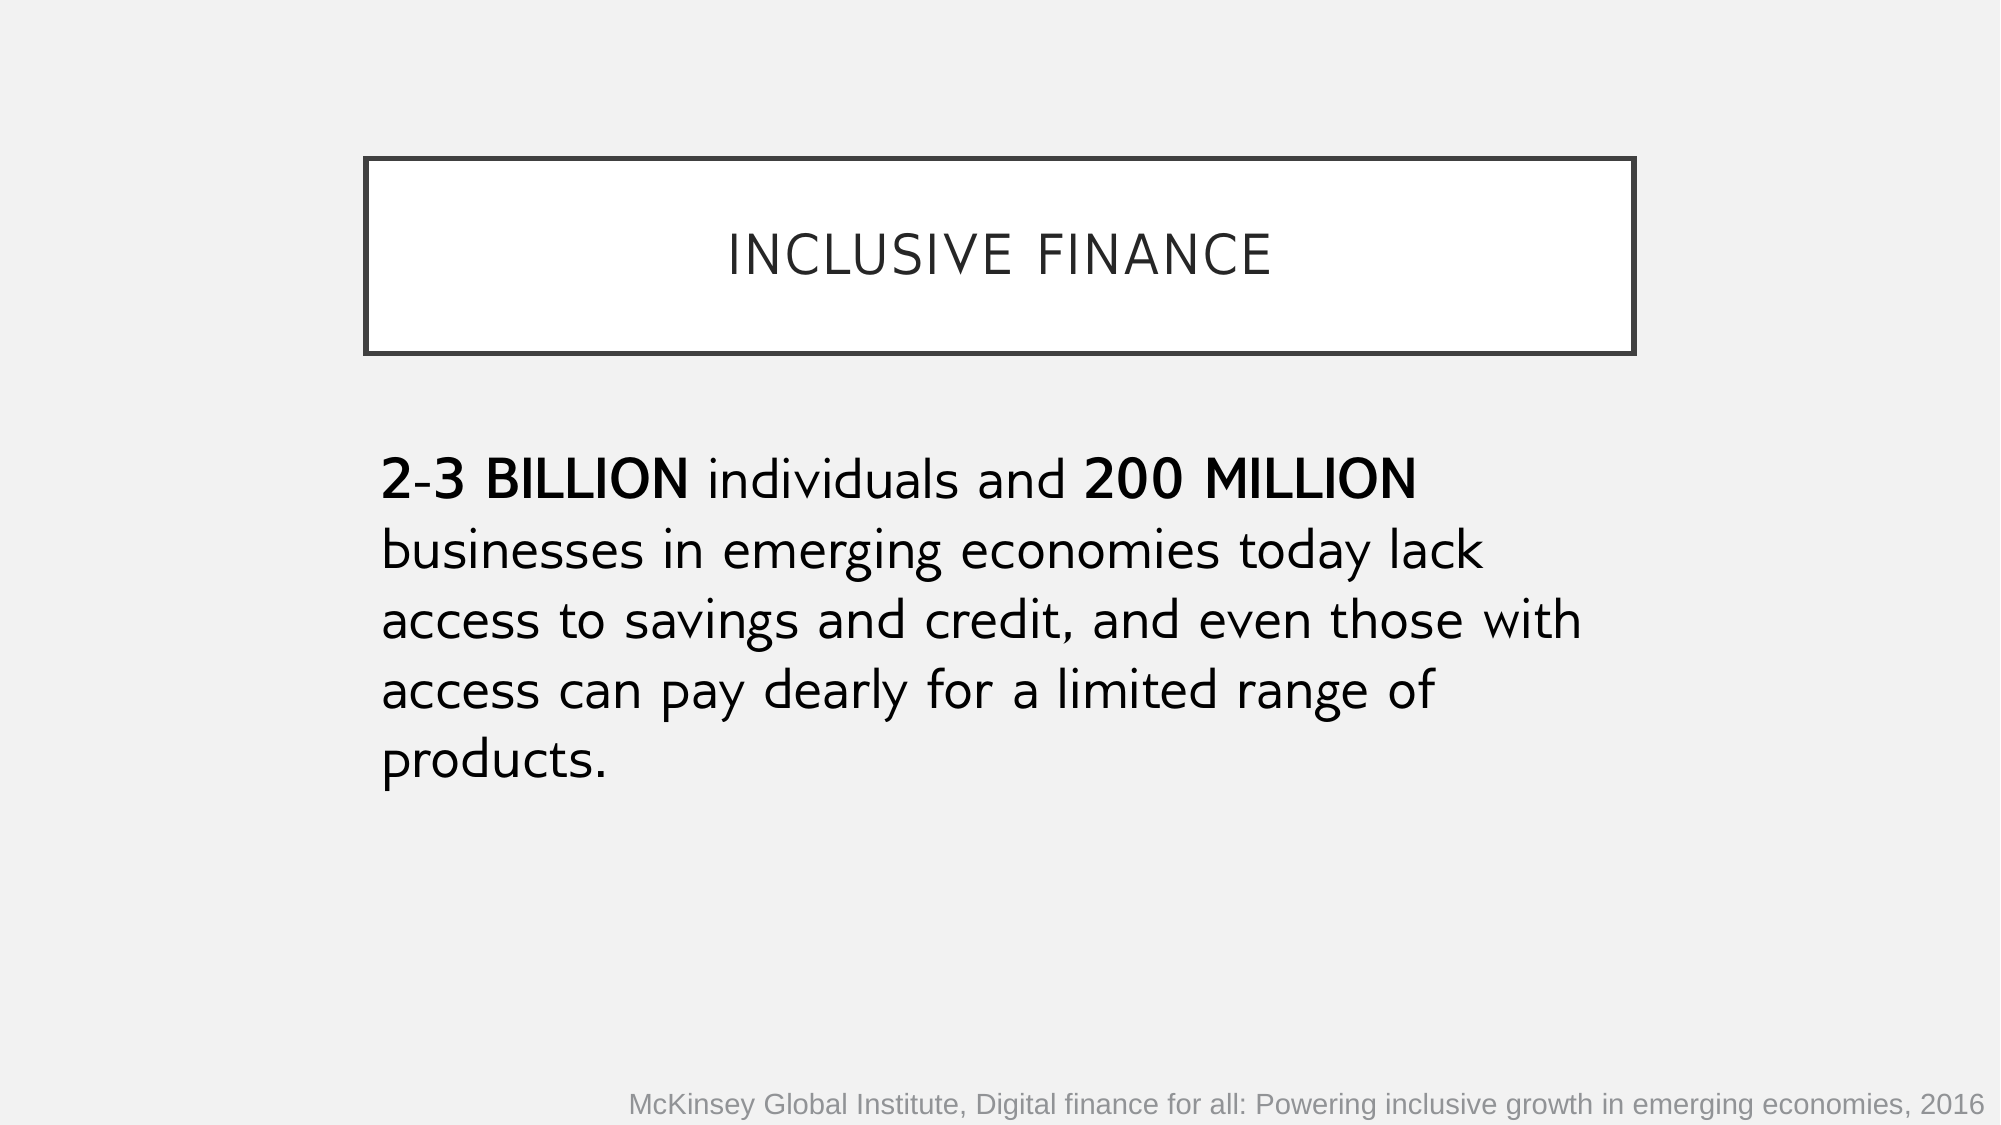

# Inclusive Finance
2-3 BILLION individuals and 200 MILLION businesses in emerging economies today lack access to savings and credit, and even those with access can pay dearly for a limited range of products.
McKinsey Global Institute, Digital finance for all: Powering inclusive growth in emerging economies, 2016